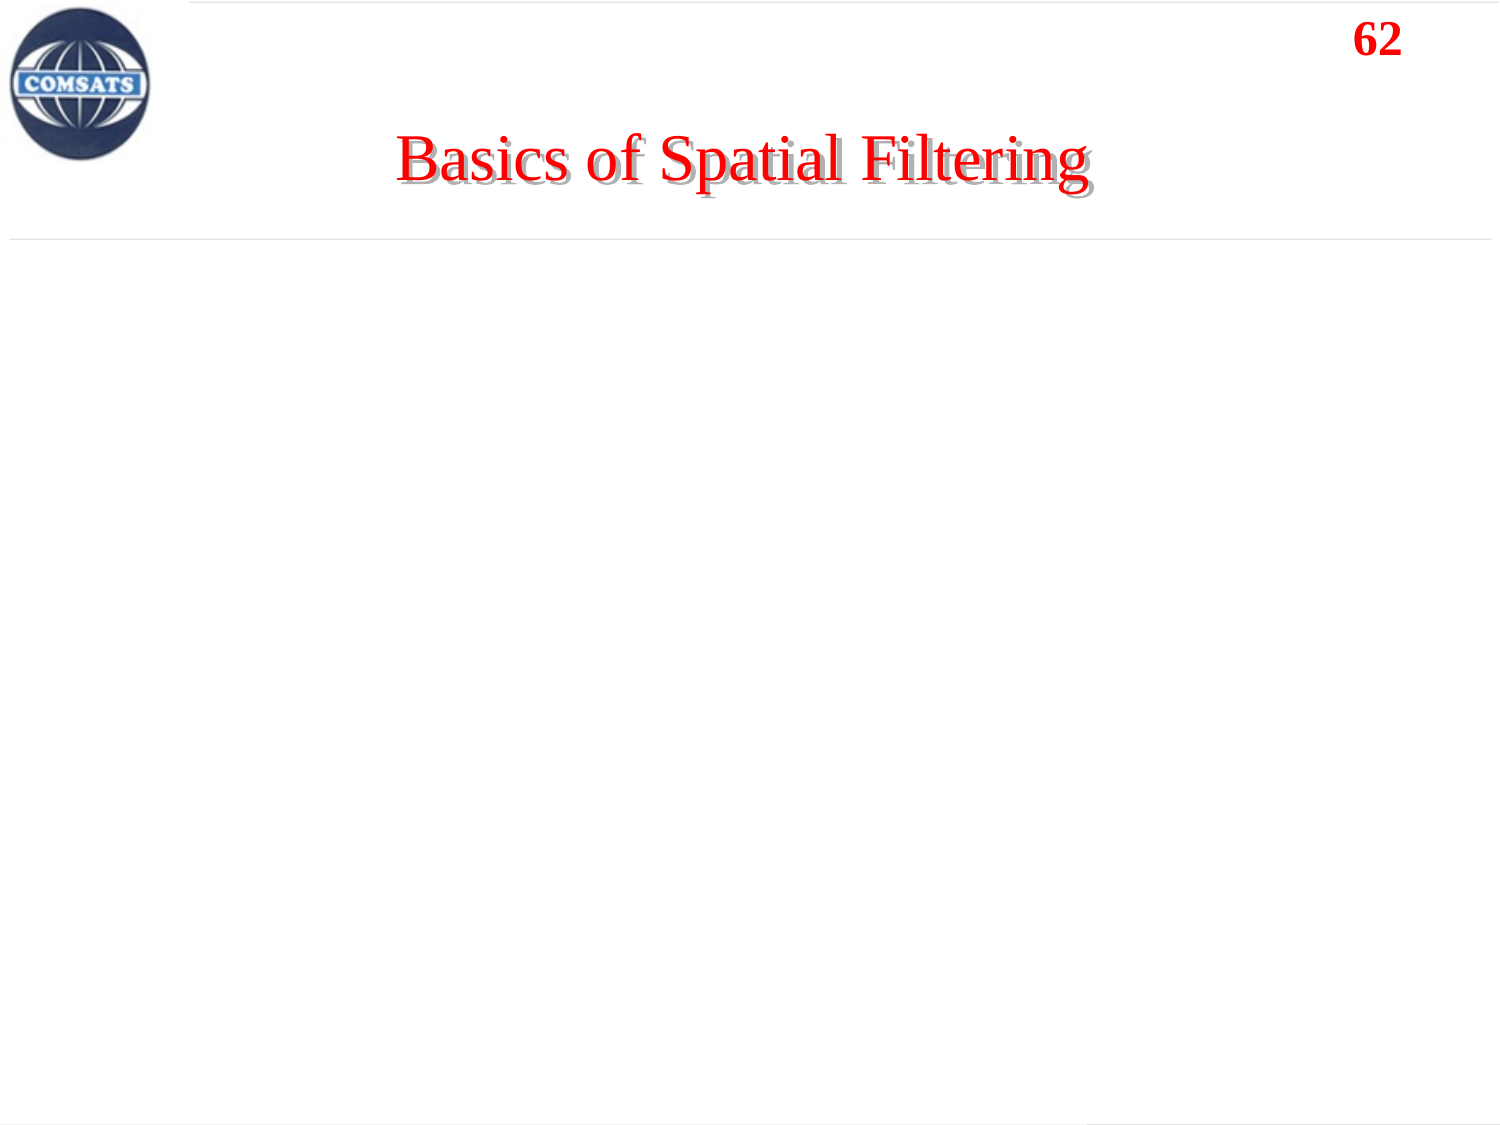

Basics of Spatial Filtering
Nonlinear spatial filtering usually uses a neighborhood too, but some other mathematical operations are used.  These can include conditional operations (if …, then …), statistical (sorting pixel values in the neighborhood, mean, median), etc.
Because the neighborhood includes pixels on all sides of the center pixel, some special procedure must be used along the top, bottom, left and right sides of the image so that the processing does not try to use pixels that do not exist.